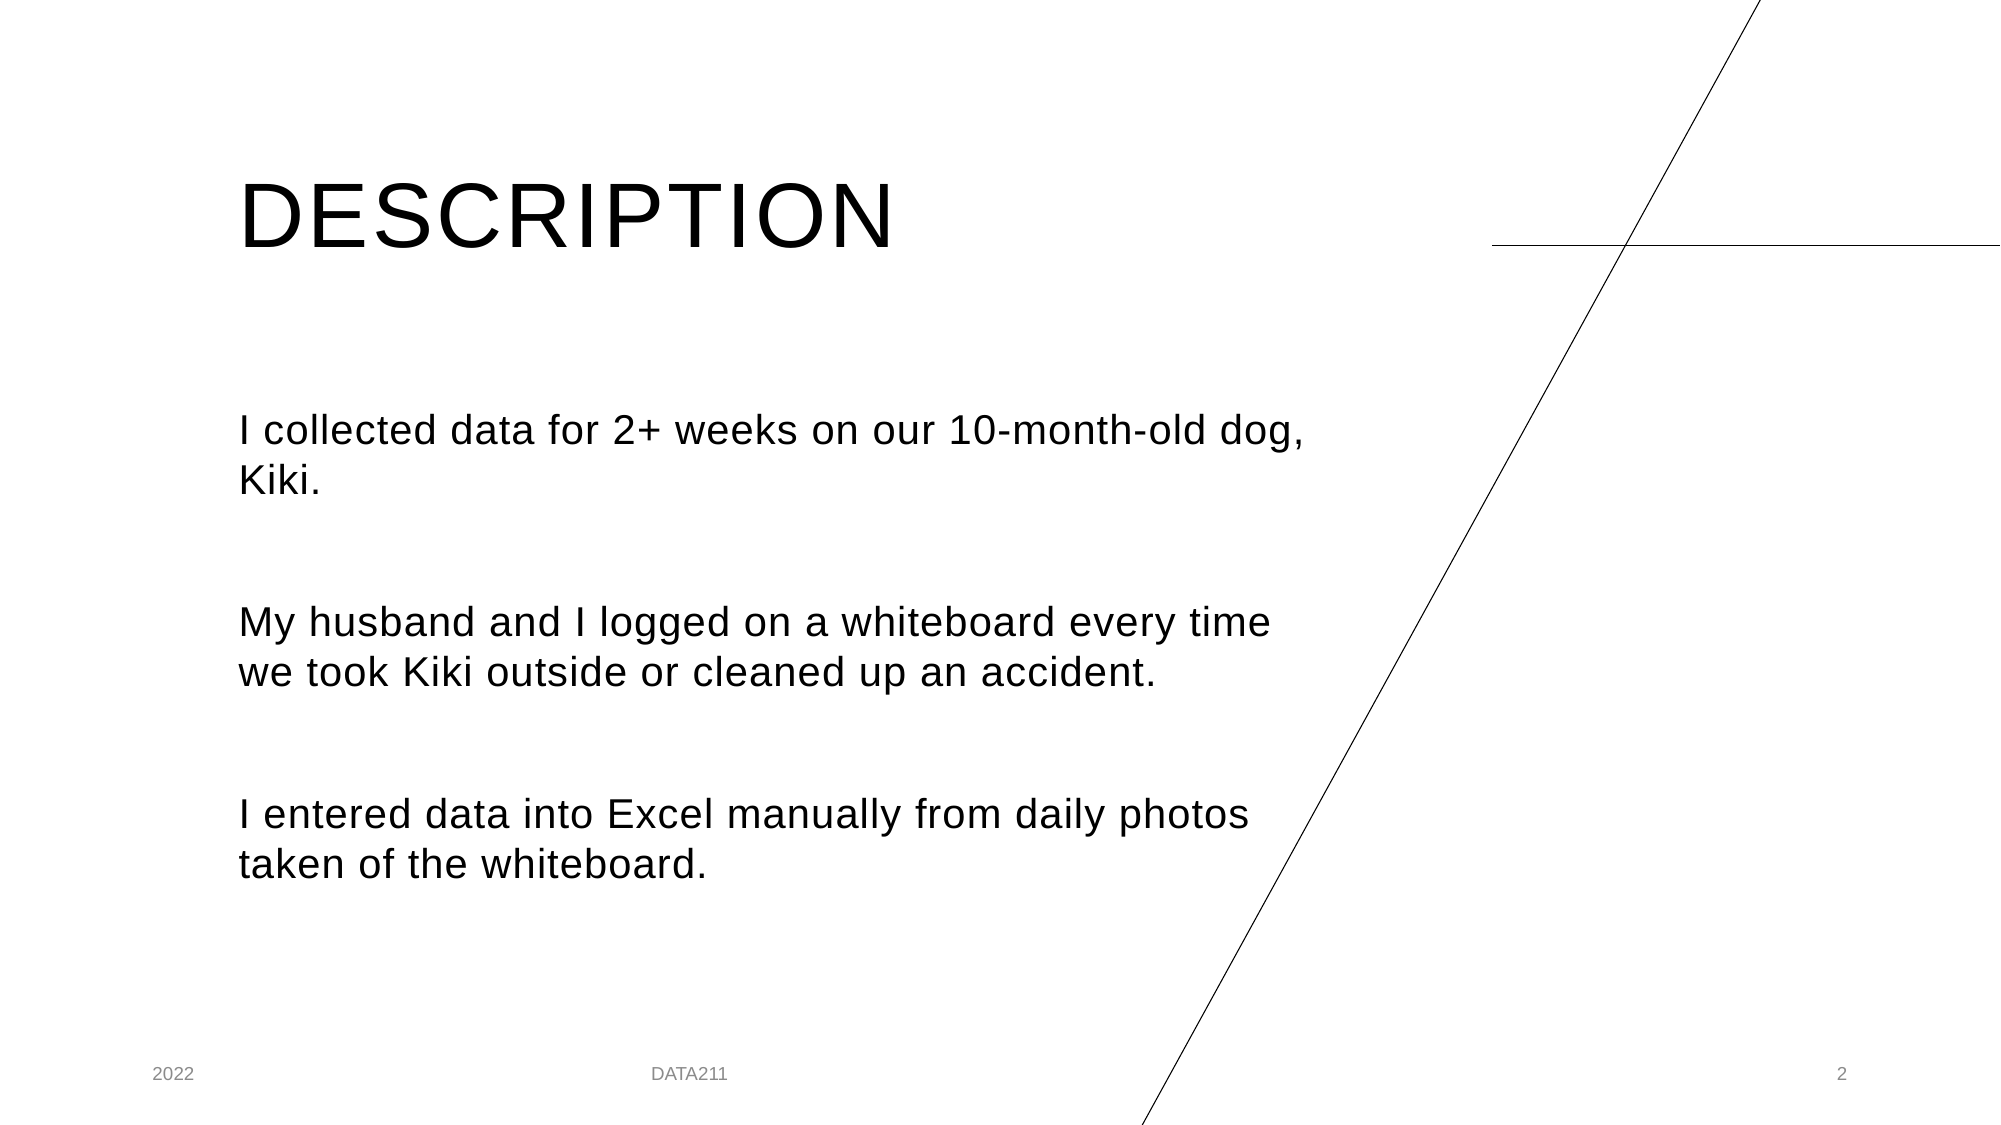

# DESCRIPTION
I collected data for 2+ weeks on our 10-month-old dog, Kiki.

My husband and I logged on a whiteboard every time we took Kiki outside or cleaned up an accident.

I entered data into Excel manually from daily photos taken of the whiteboard.
2022
DATA211
2